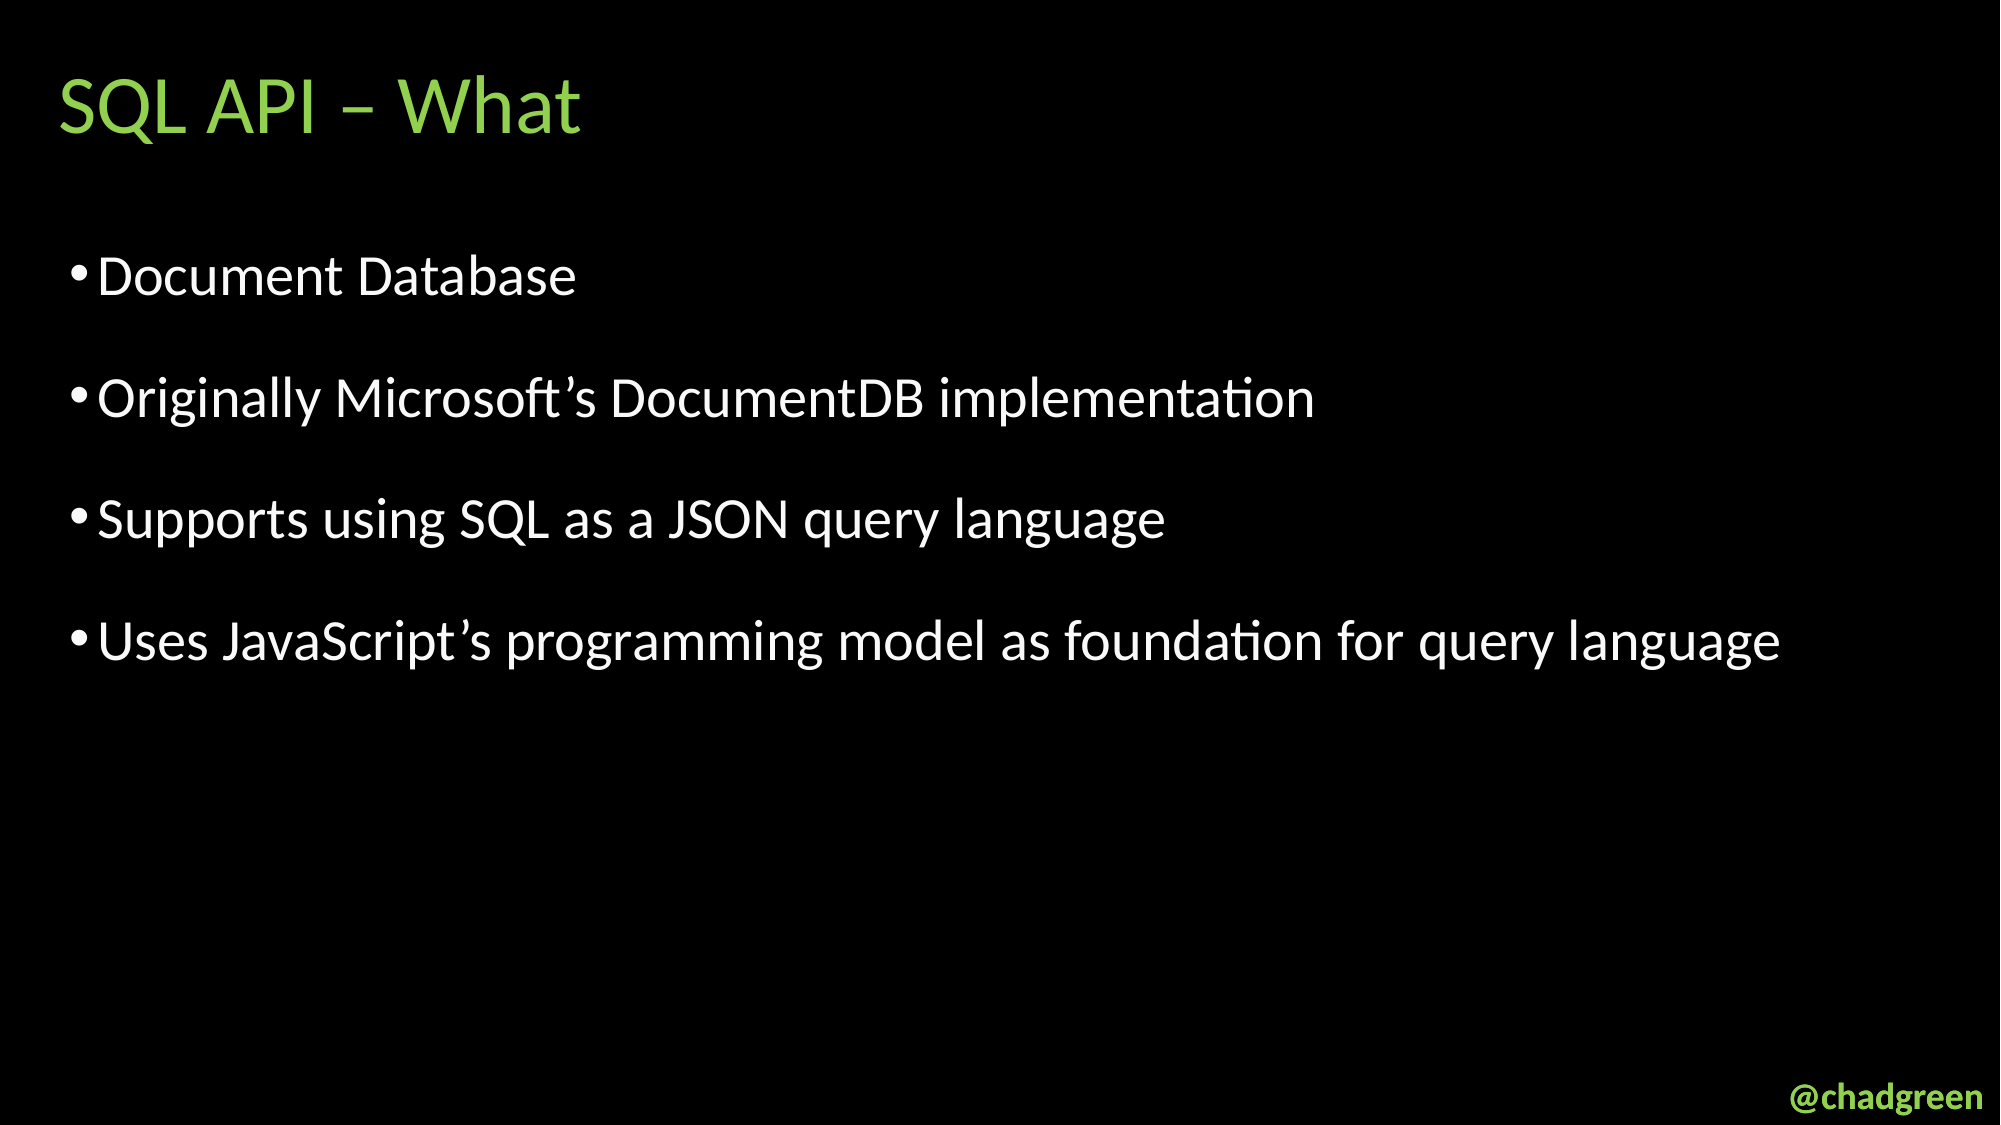

SQL API – What
Document Database
Originally Microsoft’s DocumentDB implementation
Supports using SQL as a JSON query language
Uses JavaScript’s programming model as foundation for query language